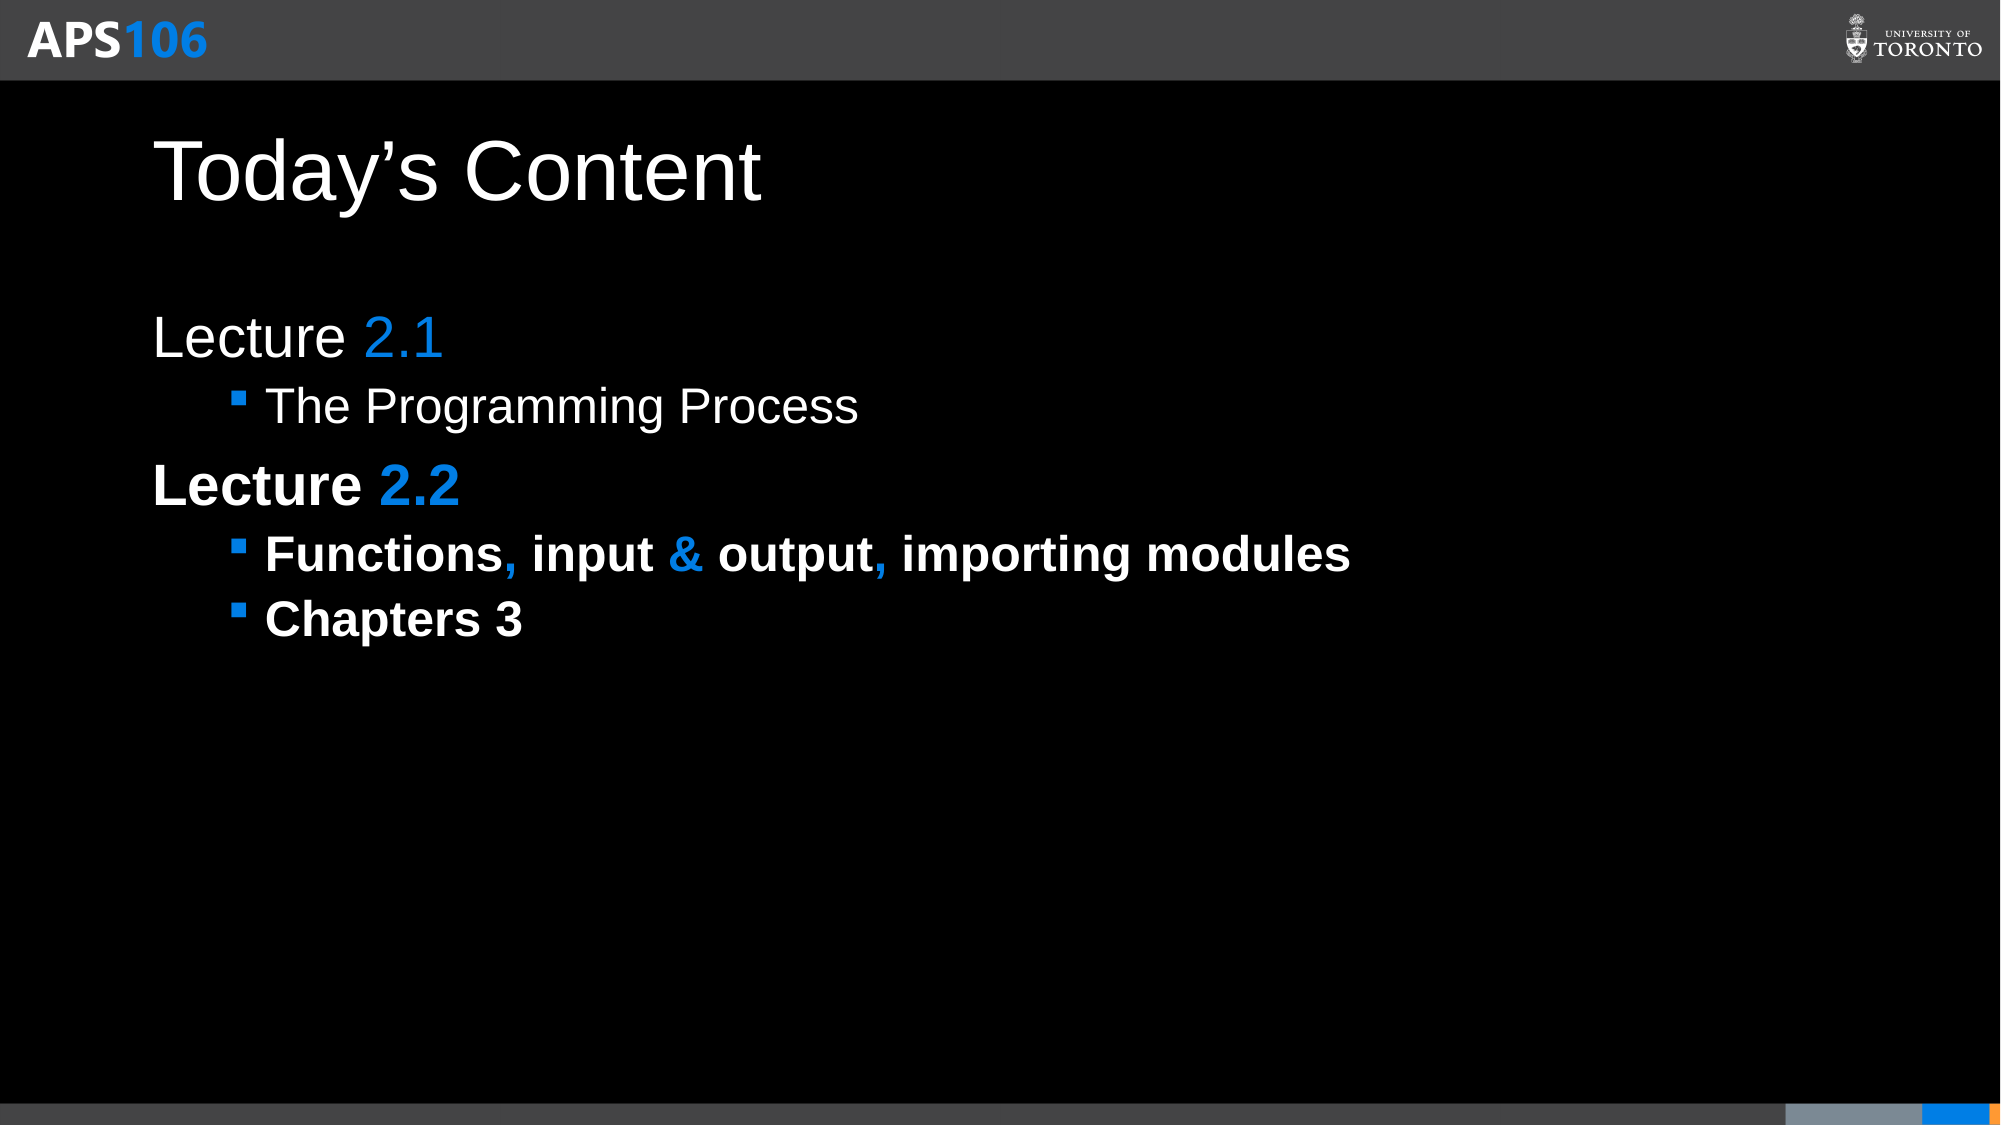

# Today’s Content
Lecture 2.1
The Programming Process
Lecture 2.2
Functions, input & output, importing modules
Chapters 3